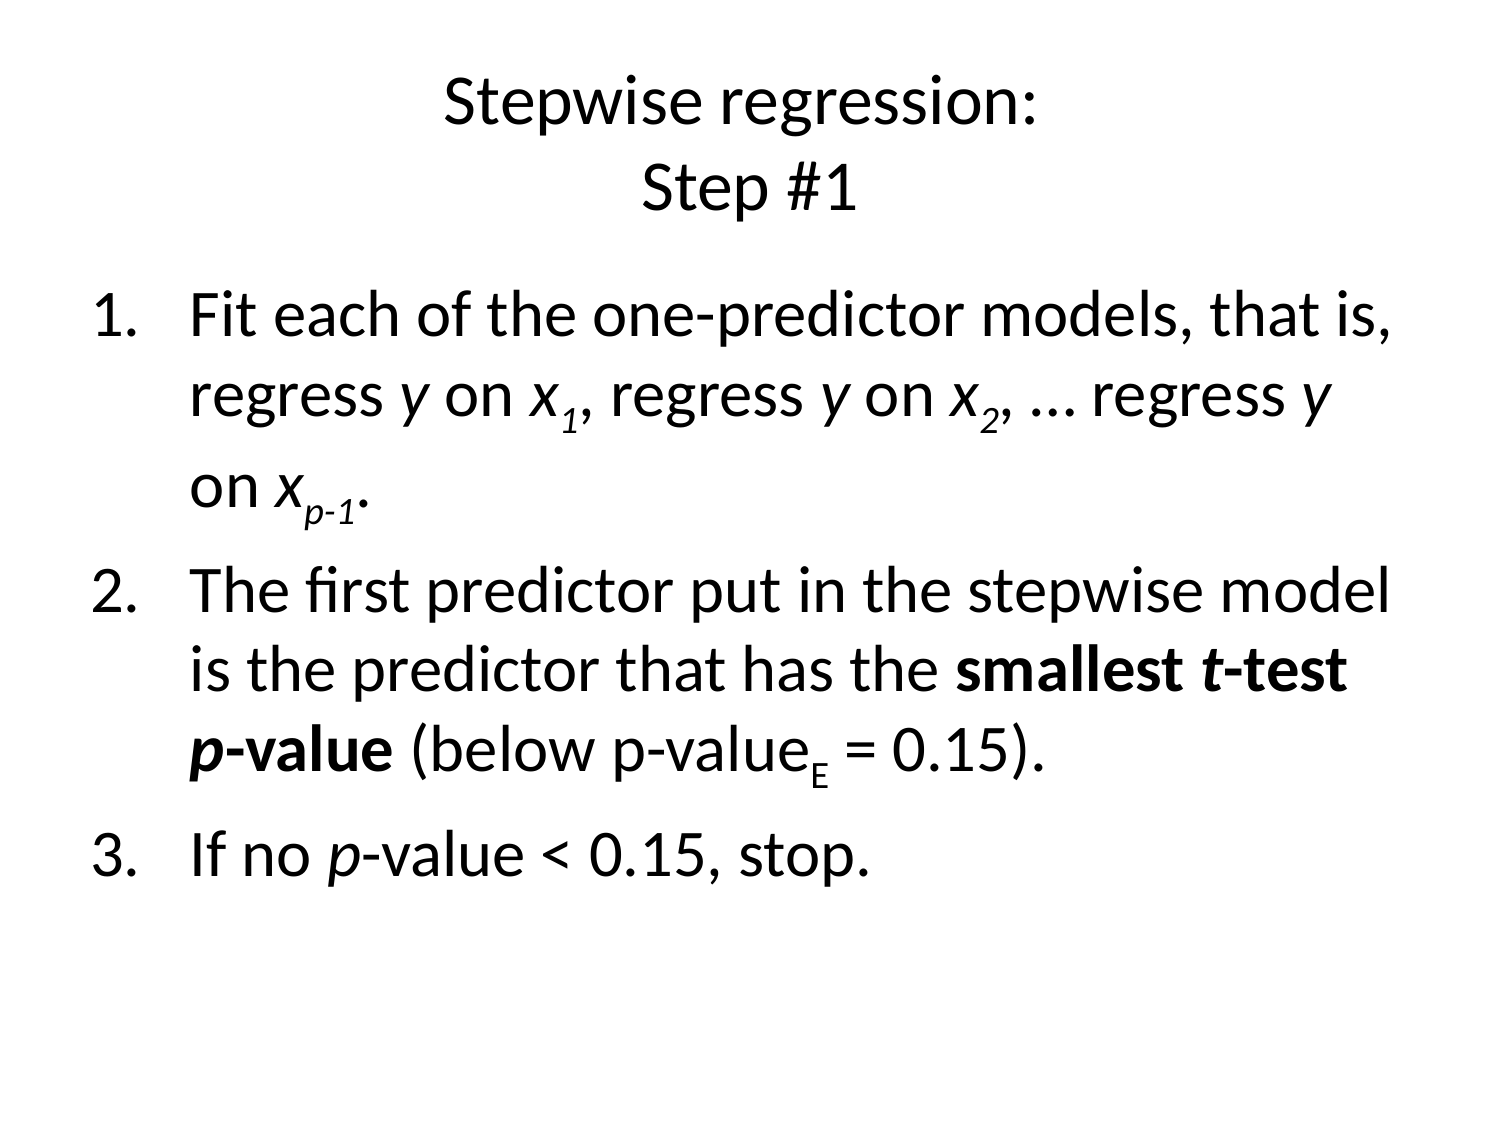

# Stepwise regression: Step #1
Fit each of the one-predictor models, that is, regress y on x1, regress y on x2, … regress y on xp-1.
The first predictor put in the stepwise model is the predictor that has the smallest t-test p-value (below p-valueE = 0.15).
If no p-value < 0.15, stop.